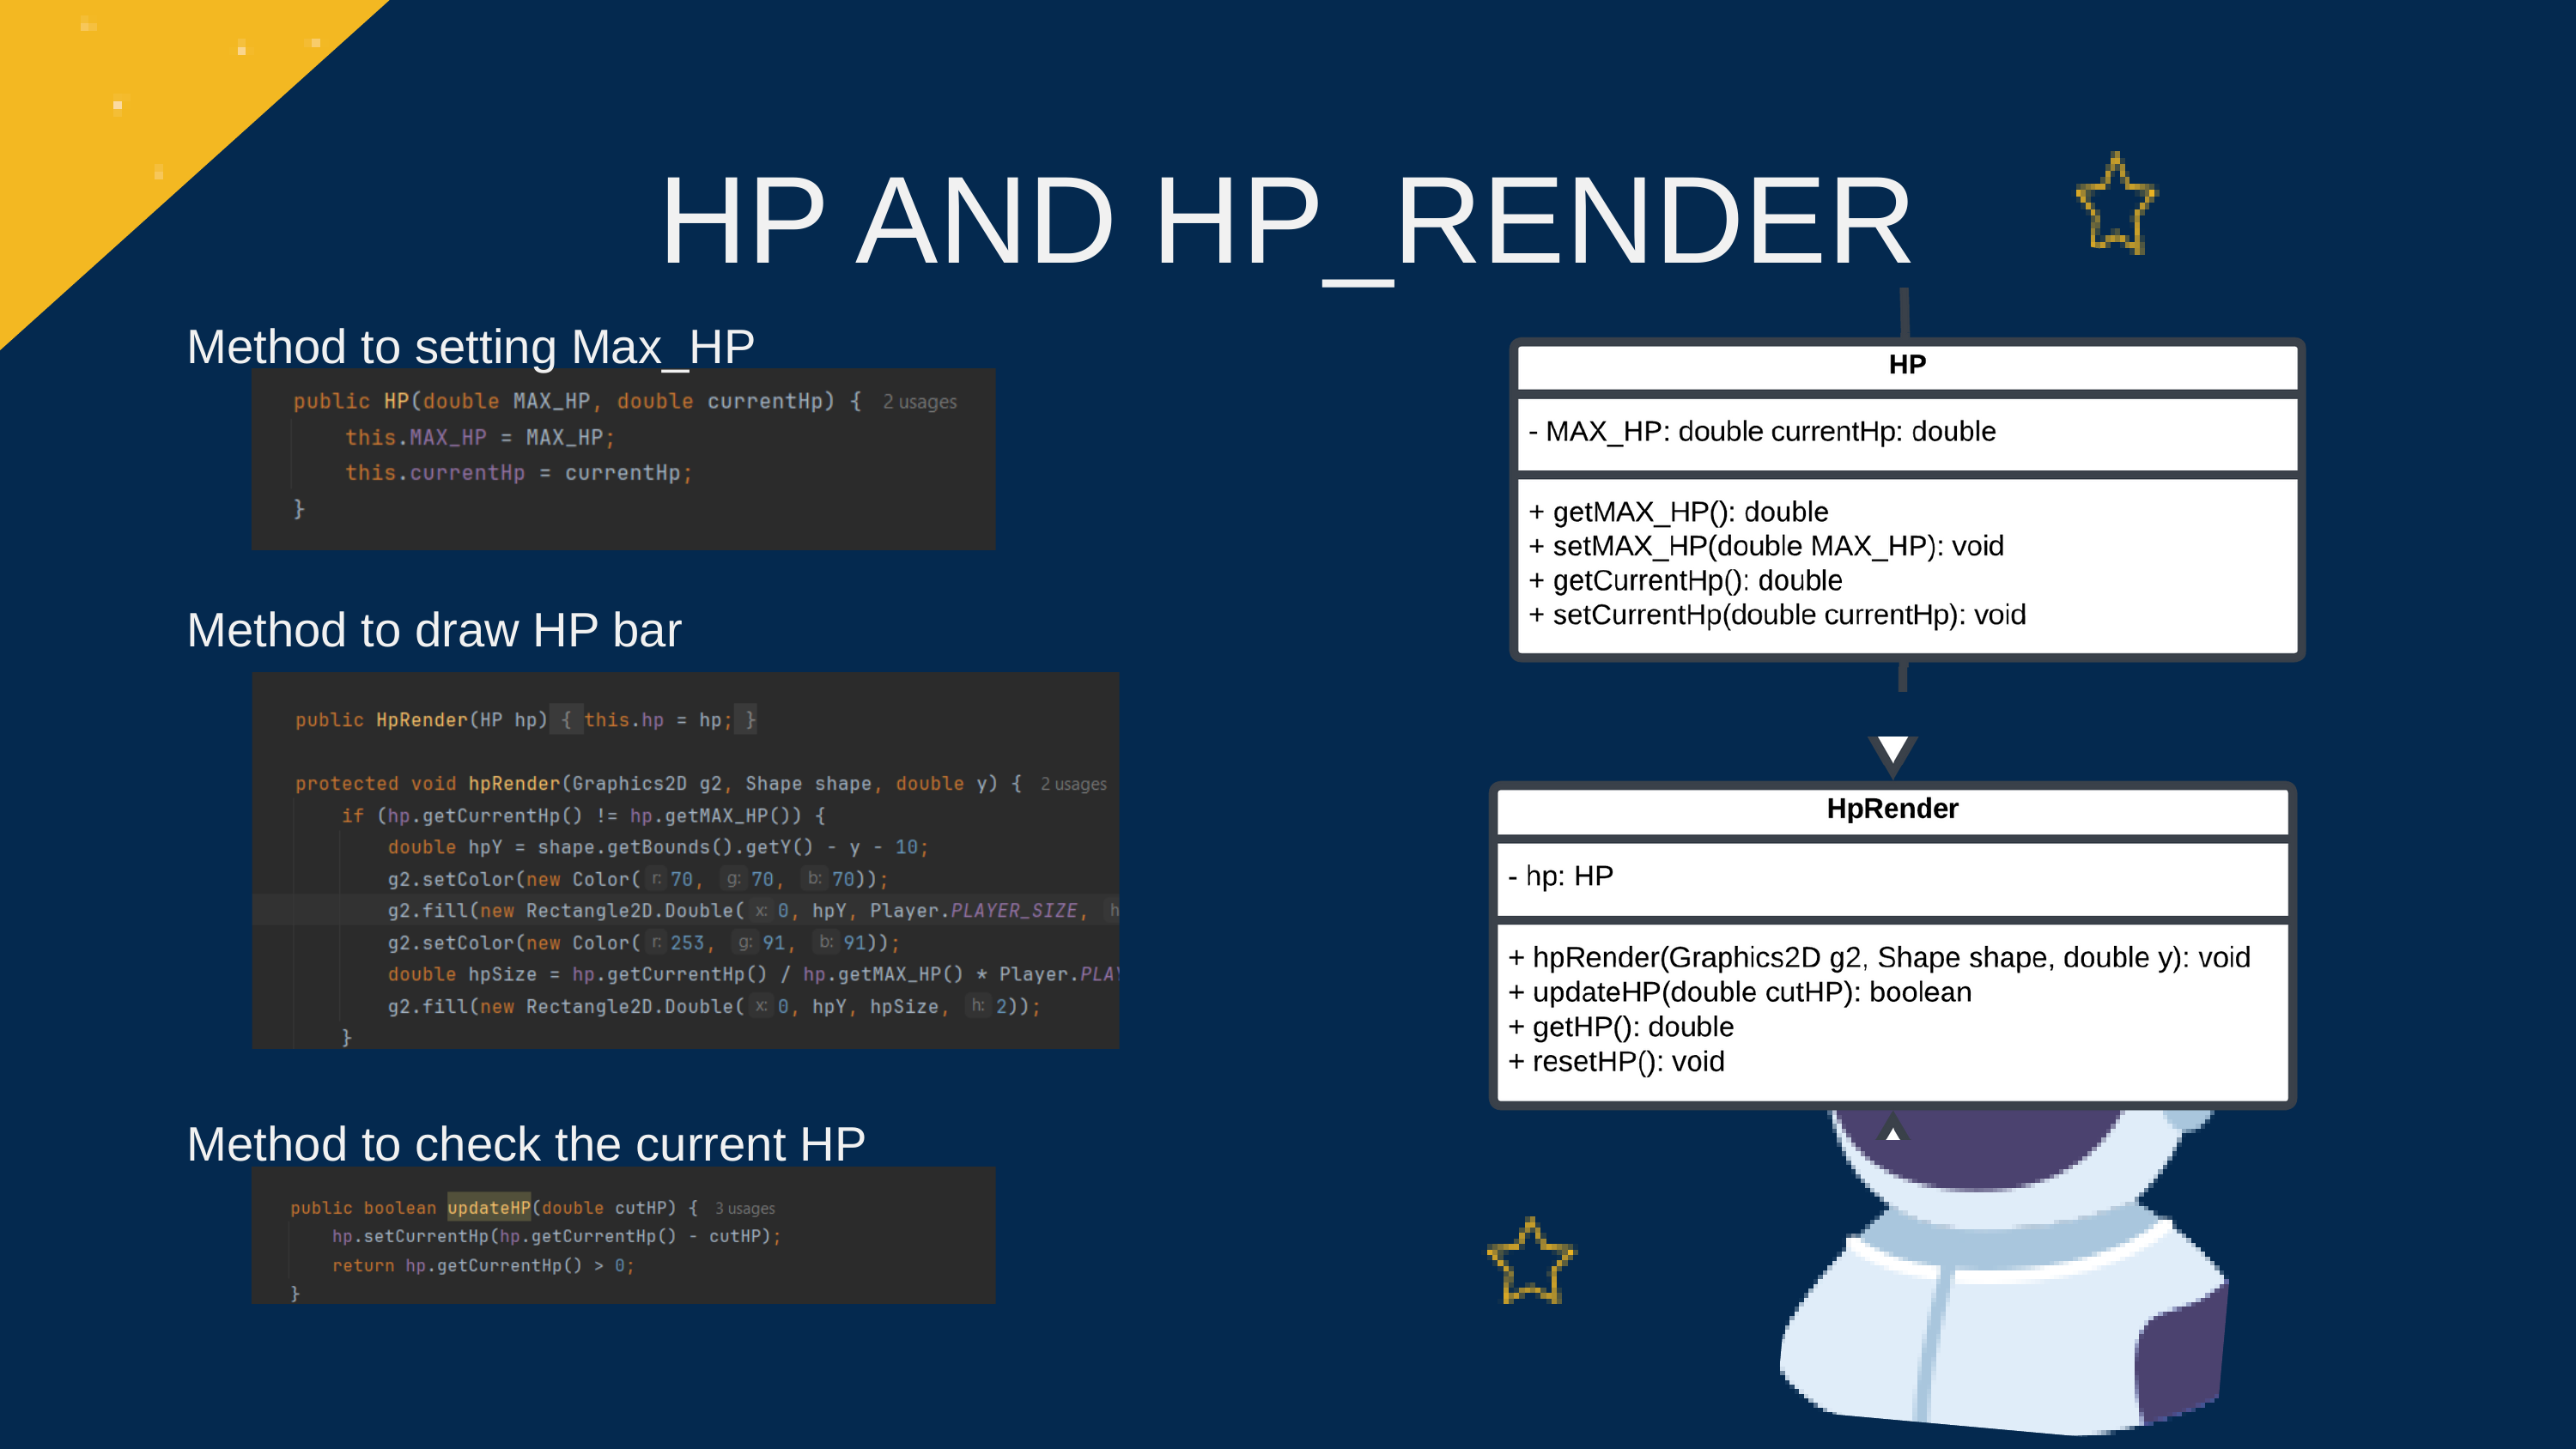

HP AND HP_RENDER

Method to setting Max_HP

Method to draw HP bar

Method to check the current HP